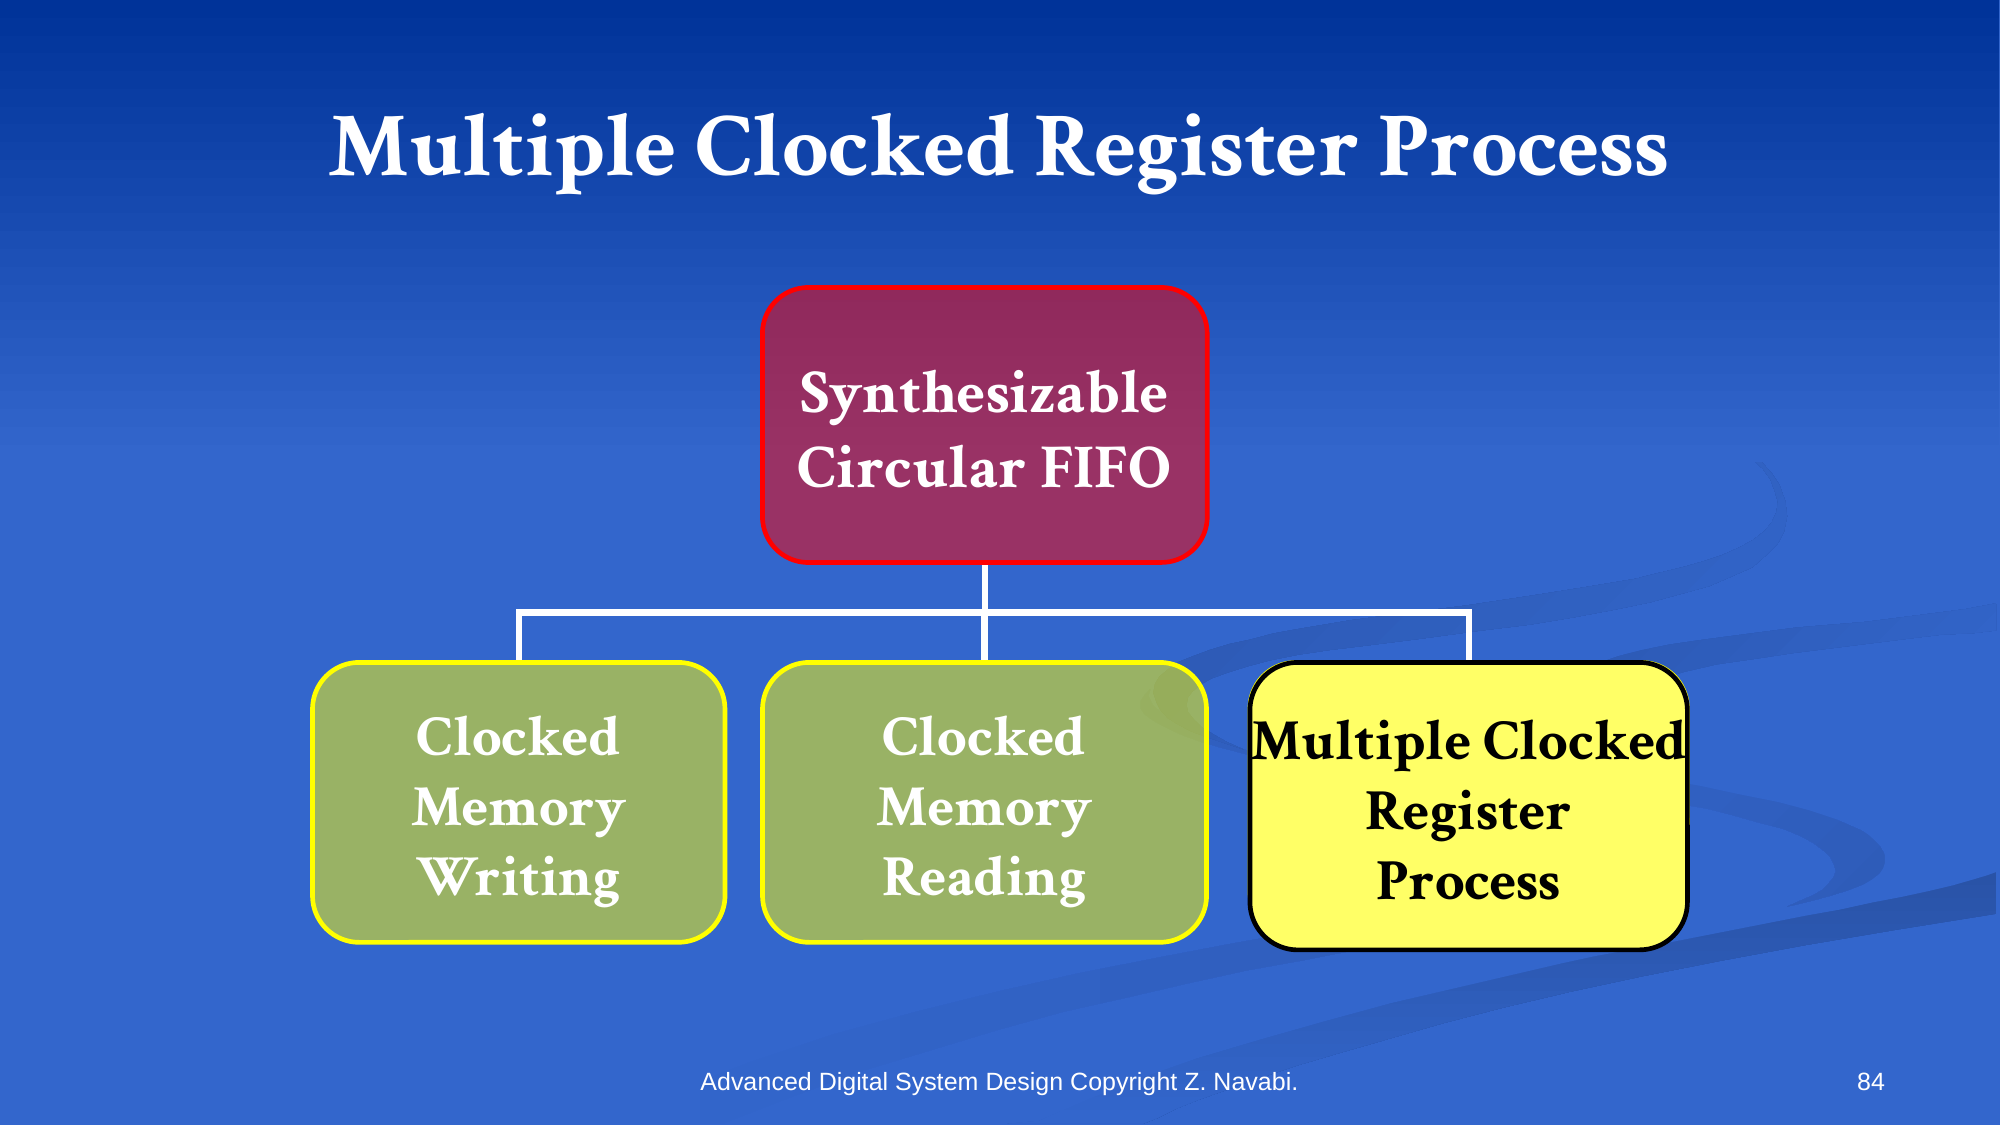

# Multiple Clocked Register Process
Synthesizable
Circular FIFO
Clocked
Memory
Writing
Clocked
Memory
Reading
Multiple Clocked
Register
Process
Multiple Clocked
Register
Process
Advanced Digital System Design Copyright Z. Navabi.
84